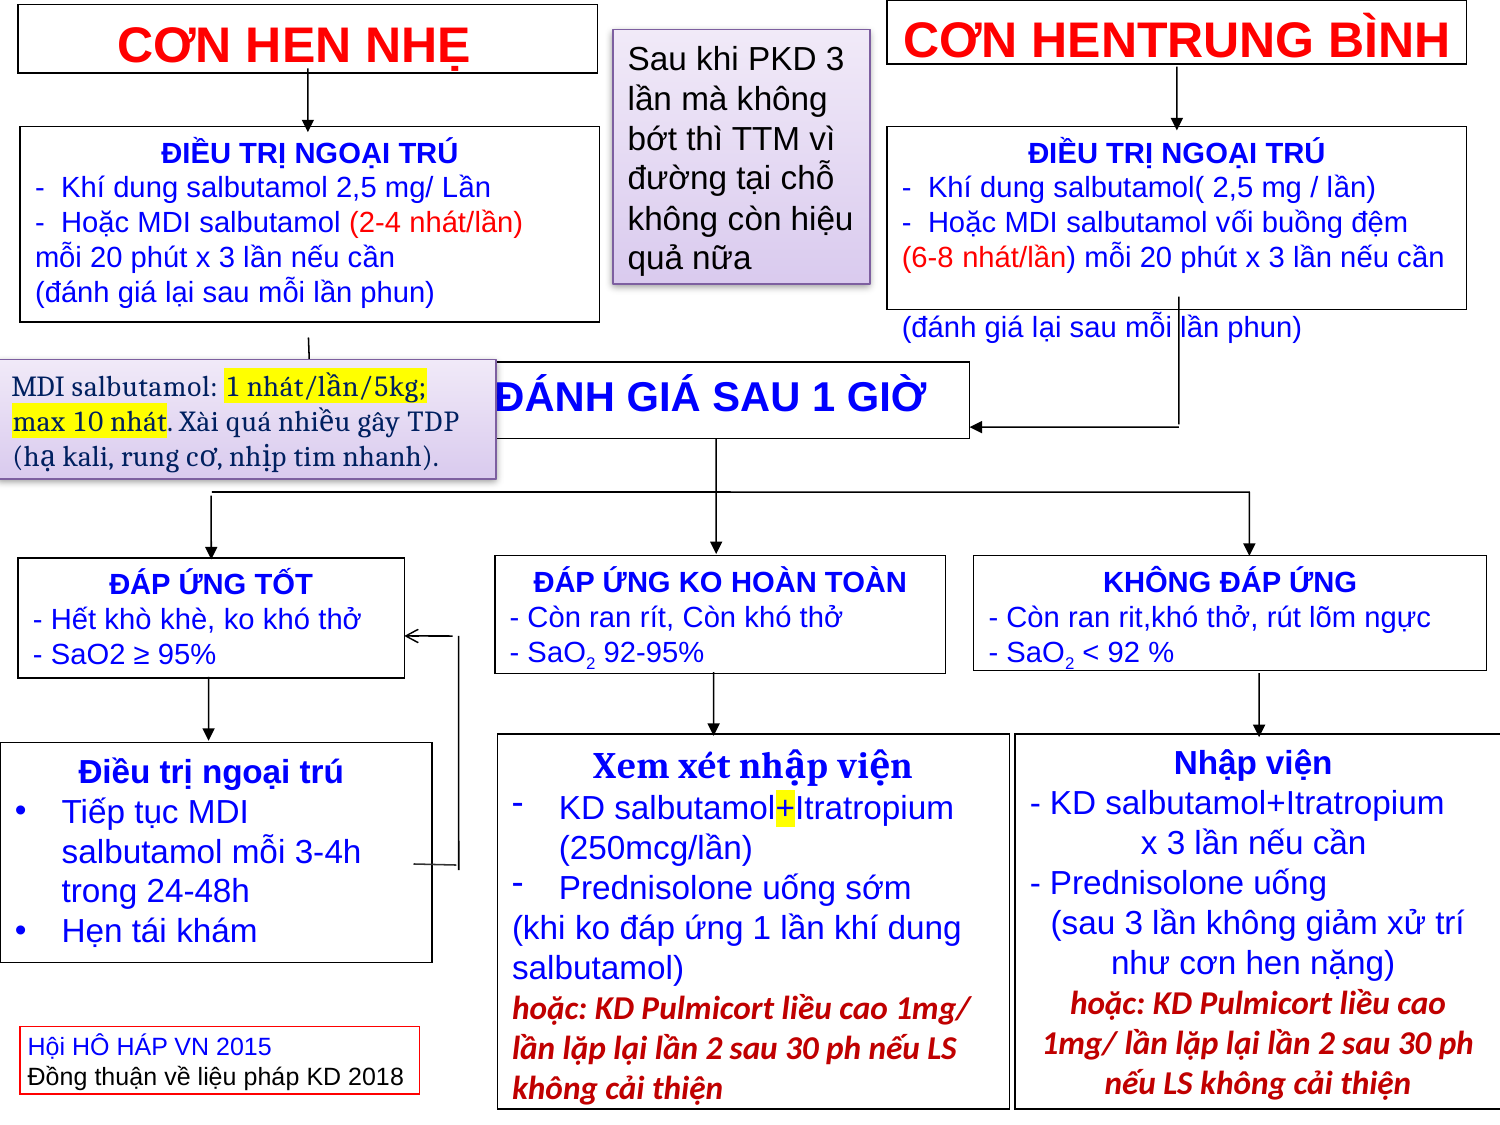

CƠN HENTRUNG BÌNH
CƠN HEN NHẸ

ĐIỀU TRỊ NGOẠI TRÚ
-  Khí dung salbutamol 2,5 mg/ Lần
-  Hoặc MDI salbutamol (2-4 nhát/lần)
mỗi 20 phút x 3 lần nếu cần
(đánh giá lại sau mỗi lần phun)
ĐIỀU TRỊ NGOẠI TRÚ
-  Khí dung salbutamol( 2,5 mg / lần)
-  Hoặc MDI salbutamol vối buồng đệm
(6-8 nhát/lần) mỗi 20 phút x 3 lần nếu cần
(đánh giá lại sau mỗi lần phun)

MDI salbutamol: 1 nhát/lần/5kg; max 10 nhát. Xài quá nhiều gây TDP (hạ kali, rung cơ, nhịp tim nhanh).
ĐÁNH GIÁ SAU 1 GIỜ

ĐÁP ỨNG KO HOÀN TOÀN
- Còn ran rít, Còn khó thở
- SaO2 92-95%
KHÔNG ĐÁP ỨNG
- Còn ran rit,khó thở, rút lõm ngực
- SaO2 < 92 %
ĐÁP ỨNG TỐT
- Hết khò khè, ko khó thở
- SaO2 ≥ 95%

Nhập viện
- KD salbutamol+Itratropium
            x 3 lần nếu cần
- Prednisolone uống
(sau 3 lần không giảm xử trí như cơn hen nặng)
hoặc: KD Pulmicort liều cao 1mg/ lần lặp lại lần 2 sau 30 ph nếu LS không cải thiện
Xem xét nhập viện
KD salbutamol+Itratropium (250mcg/lần)
Prednisolone uống sớm
(khi ko đáp ứng 1 lần khí dung salbutamol)
hoặc: KD Pulmicort liều cao 1mg/ lần lặp lại lần 2 sau 30 ph nếu LS không cải thiện
Điều trị ngoại trú
Tiếp tục MDI salbutamol mỗi 3-4h trong 24-48h
Hẹn tái khám
Hội HÔ HÁP VN 2015
Đồng thuận về liệu pháp KD 2018
Sau khi PKD 3 lần mà không bớt thì TTM vì đường tại chỗ không còn hiệu quả nữa